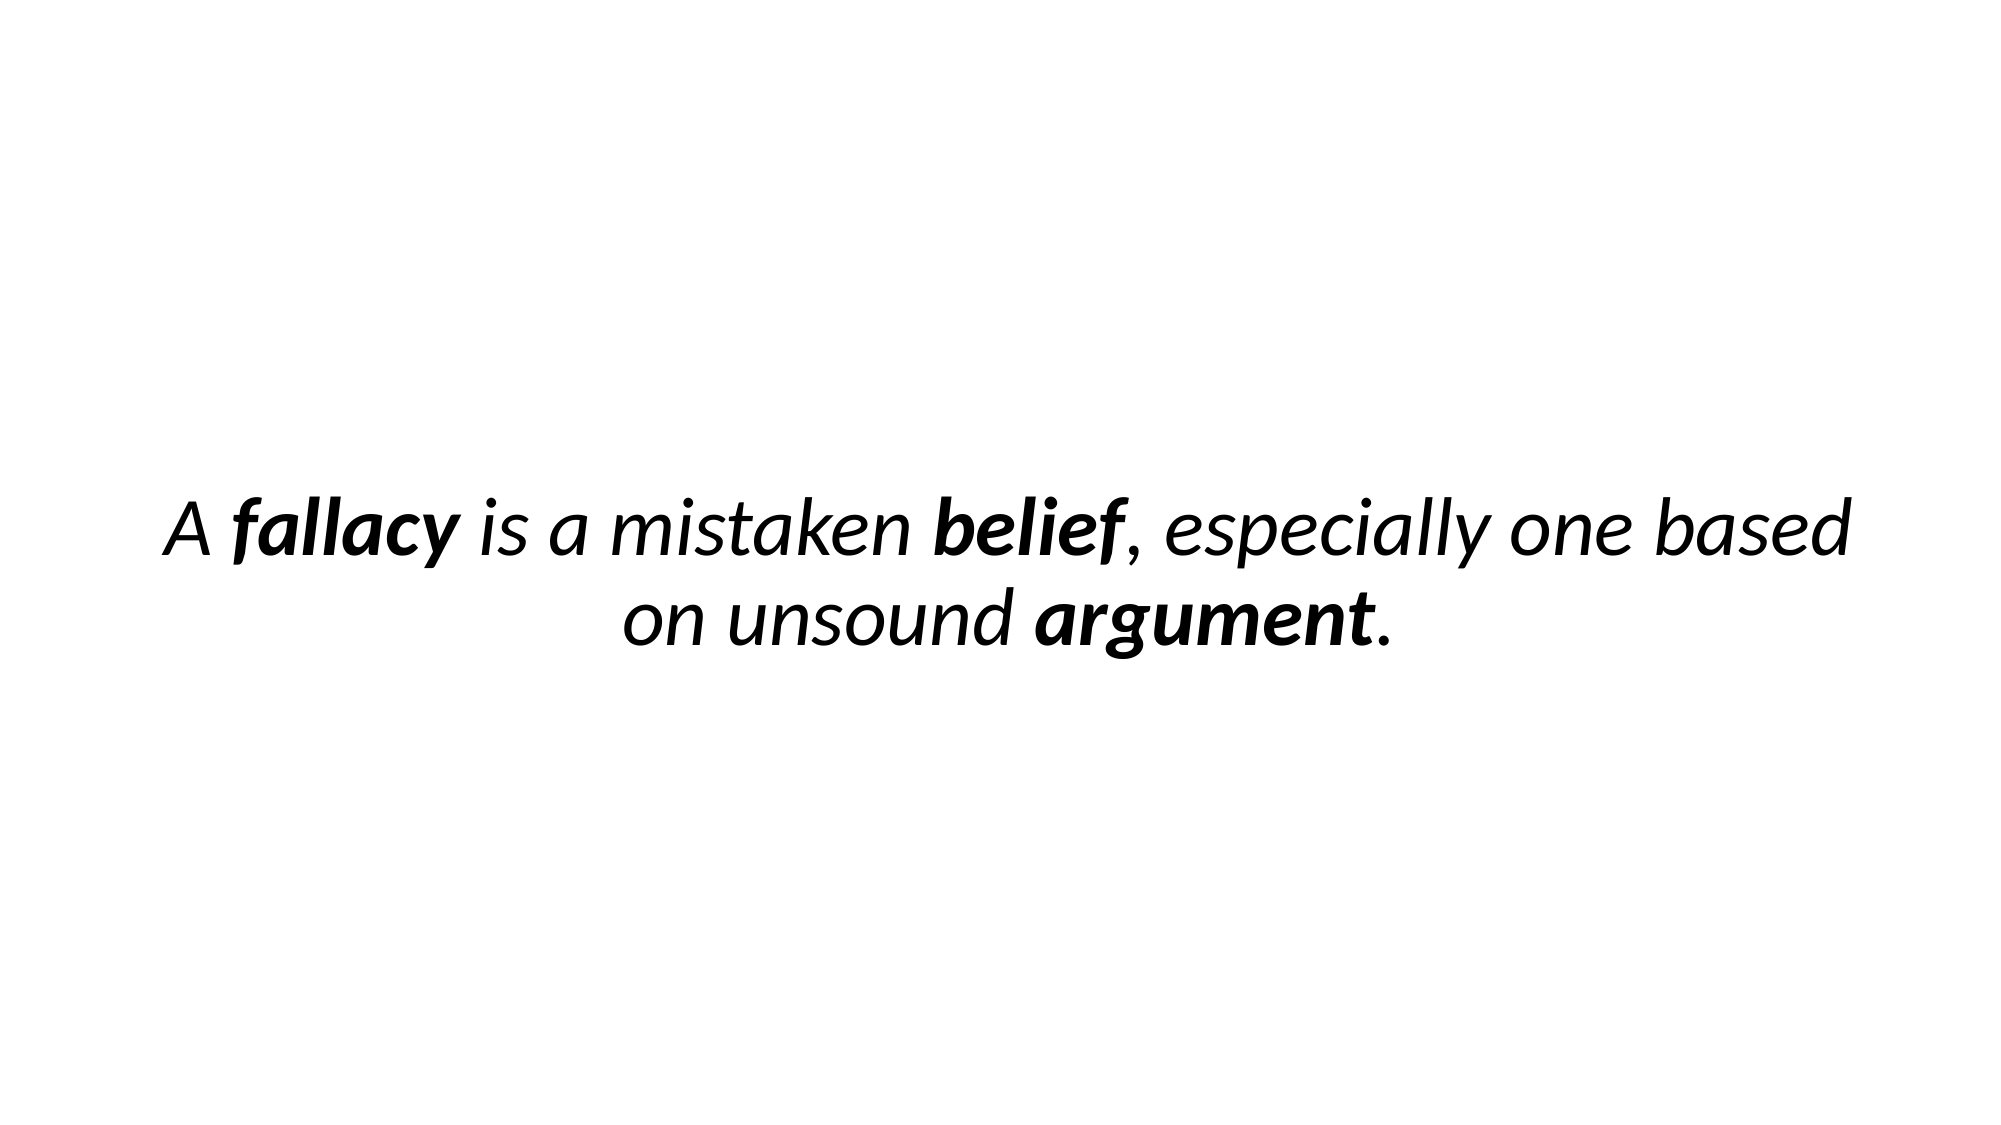

A fallacy is a mistaken belief, especially one based on unsound argument.